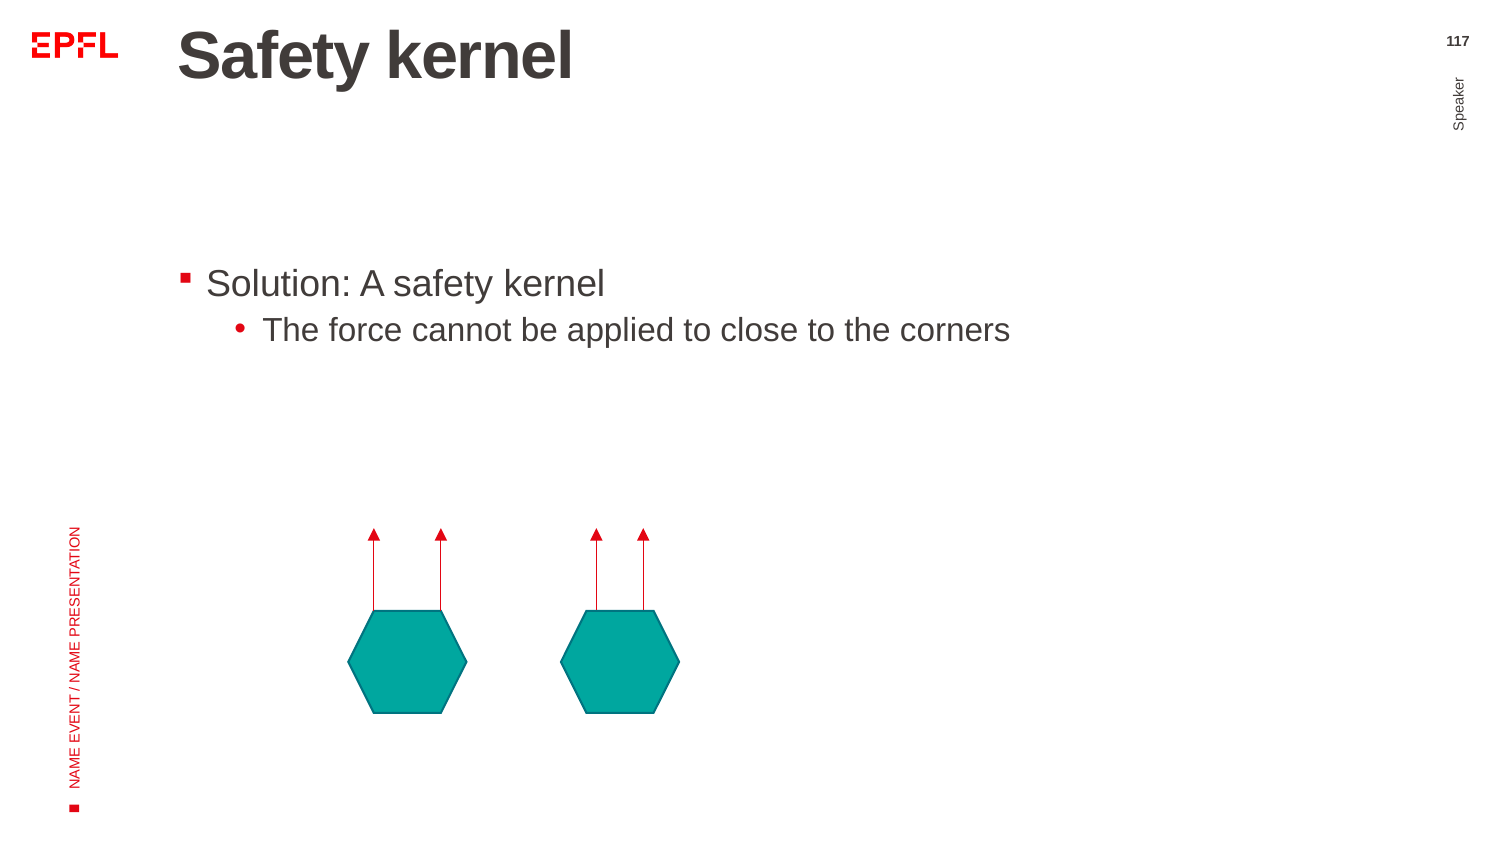

# Safety kernel
117
Solution: A safety kernel
The force cannot be applied to close to the corners
Speaker
NAME EVENT / NAME PRESENTATION